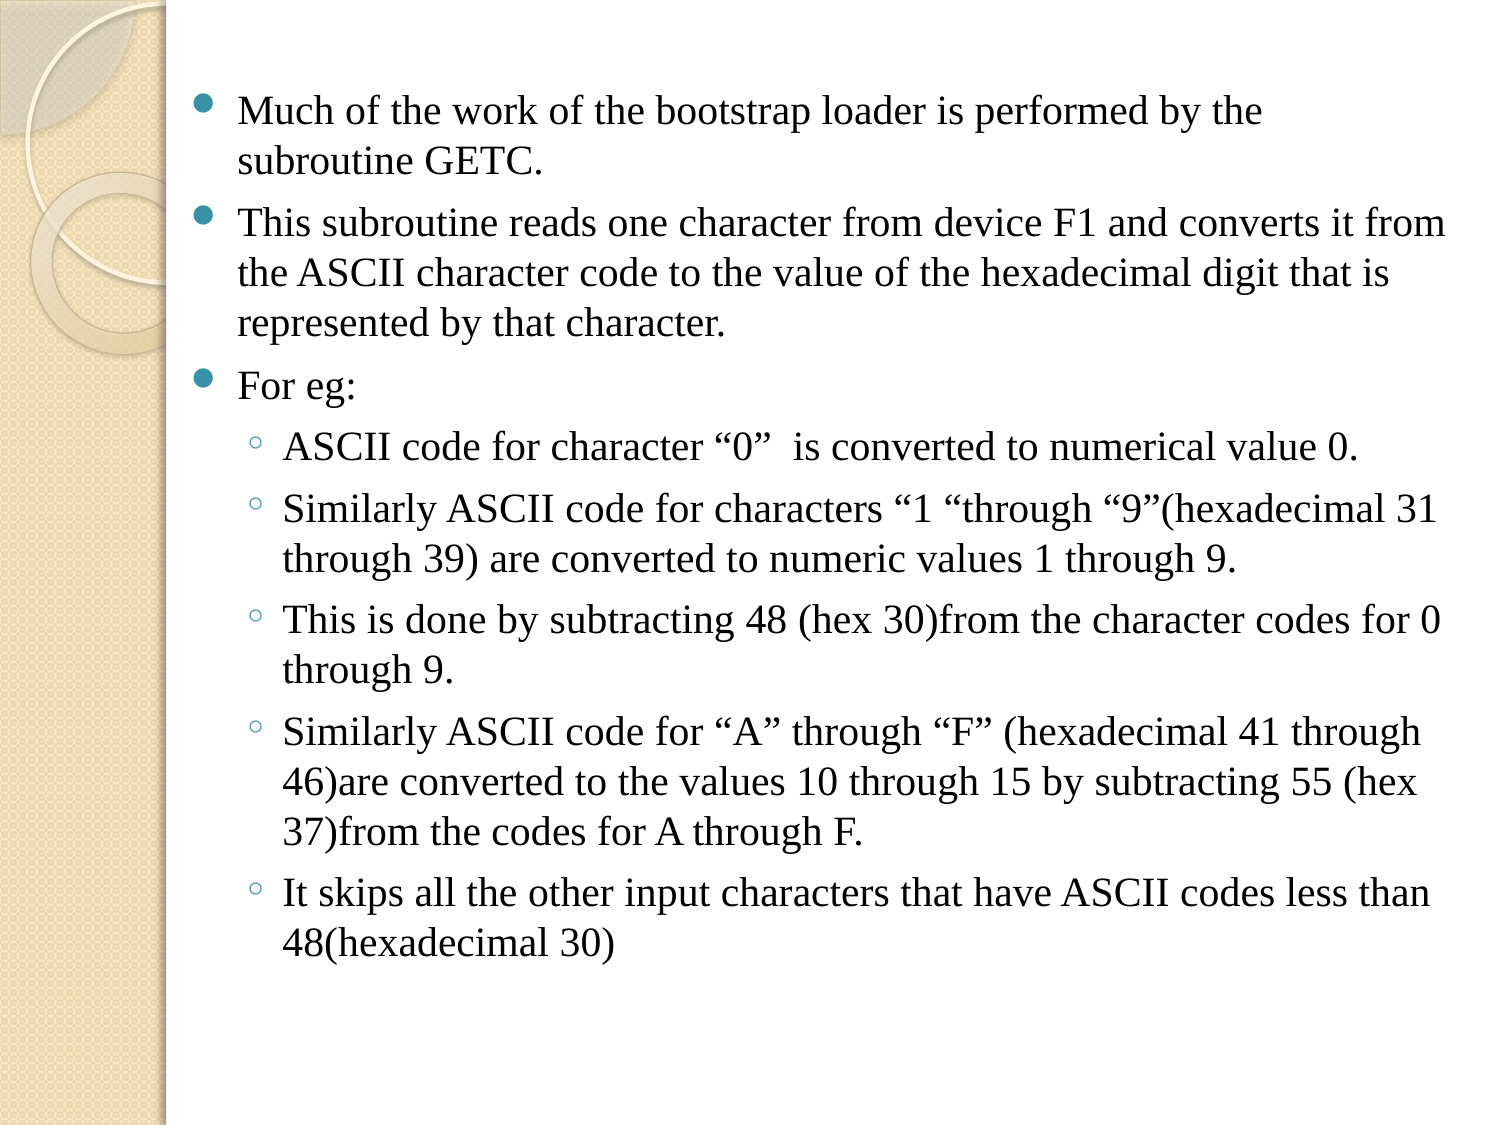

Much of the work of the bootstrap loader is performed by the subroutine GETC.
This subroutine reads one character from device F1 and converts it from the ASCII character code to the value of the hexadecimal digit that is represented by that character.
For eg:
ASCII code for character “0”  is converted to numerical value 0.
Similarly ASCII code for characters “1 “through “9”(hexadecimal 31 through 39) are converted to numeric values 1 through 9.
This is done by subtracting 48 (hex 30)from the character codes for 0 through 9.
Similarly ASCII code for “A” through “F” (hexadecimal 41 through 46)are converted to the values 10 through 15 by subtracting 55 (hex 37)from the codes for A through F.
It skips all the other input characters that have ASCII codes less than 48(hexadecimal 30)